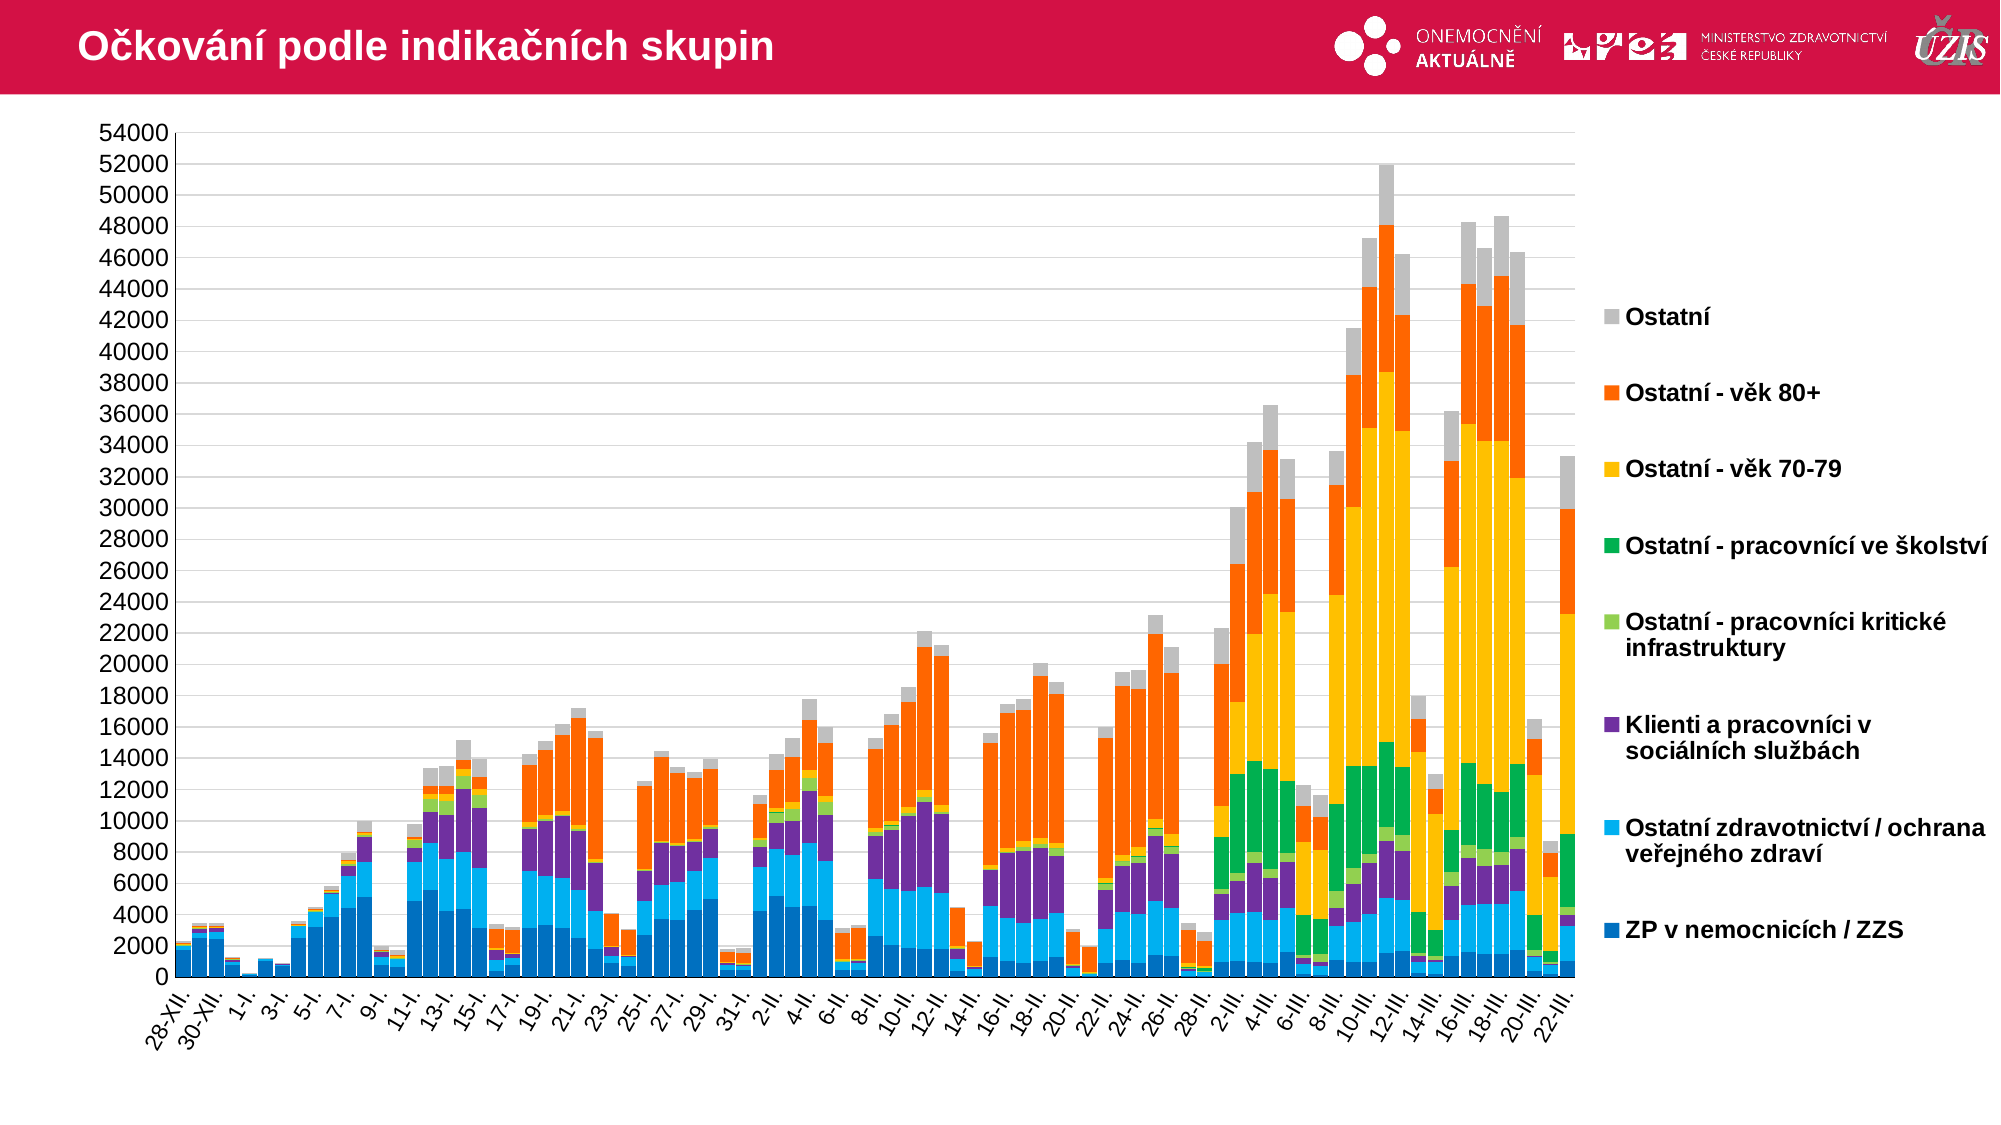

# Očkování podle indikačních skupin

### Chart

| Category | ZP v nemocnicích / ZZS | Ostatní zdravotnictví / ochrana veřejného zdraví | Klienti a pracovníci v sociálních službách | Ostatní - pracovníci kritické infrastruktury | Ostatní - pracovnící ve školství | Ostatní - věk 70-79 | Ostatní - věk 80+ | Ostatní |
|---|---|---|---|---|---|---|---|---|
| 28-XII. | 1733.0 | 268.0 | 76.0 | 8.0 | 0.0 | 47.0 | 30.0 | 135.0 |
| 29-XII. | 2497.0 | 354.0 | 310.0 | 5.0 | 0.0 | 54.0 | 36.0 | 194.0 |
| 30-XII. | 2464.0 | 426.0 | 283.0 | 37.0 | 0.0 | 25.0 | 19.0 | 217.0 |
| 31-XII. | 792.0 | 194.0 | 195.0 | 2.0 | 0.0 | 26.0 | 20.0 | 85.0 |
| 1-I. | 165.0 | 83.0 | 4.0 | 4.0 | 0.0 | 3.0 | 1.0 | 3.0 |
| 2-I. | 1013.0 | 180.0 | 0.0 | 0.0 | 0.0 | 9.0 | 5.0 | 51.0 |
| 3-I. | 693.0 | 179.0 | 2.0 | 0.0 | 0.0 | 6.0 | 3.0 | 34.0 |
| 4-I. | 2527.0 | 781.0 | 3.0 | 14.0 | 0.0 | 42.0 | 20.0 | 192.0 |
| 5-I. | 3199.0 | 997.0 | 12.0 | 40.0 | 0.0 | 59.0 | 31.0 | 180.0 |
| 6-I. | 3839.0 | 1467.0 | 55.0 | 84.0 | 0.0 | 95.0 | 38.0 | 252.0 |
| 7-I. | 4437.0 | 2056.0 | 615.0 | 152.0 | 0.0 | 148.0 | 63.0 | 498.0 |
| 8-I. | 5144.0 | 2216.0 | 1588.0 | 177.0 | 0.0 | 98.0 | 73.0 | 666.0 |
| 9-I. | 748.0 | 568.0 | 303.0 | 26.0 | 0.0 | 72.0 | 41.0 | 251.0 |
| 10-I. | 630.0 | 535.0 | 78.0 | 3.0 | 0.0 | 87.0 | 65.0 | 326.0 |
| 11-I. | 4858.0 | 2490.0 | 917.0 | 476.0 | 0.0 | 98.0 | 147.0 | 820.0 |
| 12-I. | 5589.0 | 3014.0 | 1945.0 | 863.0 | 0.0 | 274.0 | 553.0 | 1156.0 |
| 13-I. | 4256.0 | 3269.0 | 2870.0 | 899.0 | 1.0 | 430.0 | 477.0 | 1296.0 |
| 14-I. | 4341.0 | 3660.0 | 4032.0 | 836.0 | 0.0 | 439.0 | 572.0 | 1310.0 |
| 15-I. | 3140.0 | 3824.0 | 3852.0 | 845.0 | 0.0 | 392.0 | 779.0 | 1106.0 |
| 16-I. | 378.0 | 724.0 | 618.0 | 0.0 | 0.0 | 164.0 | 1194.0 | 301.0 |
| 17-I. | 791.0 | 424.0 | 241.0 | 0.0 | 0.0 | 115.0 | 1467.0 | 192.0 |
| 18-I. | 3177.0 | 3611.0 | 2710.0 | 116.0 | 0.0 | 282.0 | 3640.0 | 724.0 |
| 19-I. | 3352.0 | 3138.0 | 3517.0 | 113.0 | 0.0 | 223.0 | 4167.0 | 612.0 |
| 20-I. | 3147.0 | 3213.0 | 3928.0 | 78.0 | 0.0 | 280.0 | 4835.0 | 690.0 |
| 21-I. | 2524.0 | 3075.0 | 3760.0 | 118.0 | 0.0 | 259.0 | 6863.0 | 603.0 |
| 22-I. | 1802.0 | 2437.0 | 3086.0 | 33.0 | 0.0 | 214.0 | 7709.0 | 480.0 |
| 23-I. | 895.0 | 483.0 | 601.0 | 3.0 | 0.0 | 19.0 | 2012.0 | 114.0 |
| 24-I. | 739.0 | 522.0 | 125.0 | 4.0 | 0.0 | 52.0 | 1571.0 | 86.0 |
| 25-I. | 2703.0 | 2199.0 | 1925.0 | 25.0 | 0.0 | 87.0 | 5277.0 | 332.0 |
| 26-I. | 3721.0 | 2198.0 | 2656.0 | 45.0 | 0.0 | 80.0 | 5376.0 | 361.0 |
| 27-I. | 3672.0 | 2388.0 | 2373.0 | 47.0 | 0.0 | 99.0 | 4503.0 | 343.0 |
| 28-I. | 4292.0 | 2523.0 | 1799.0 | 113.0 | 0.0 | 115.0 | 3886.0 | 383.0 |
| 29-I. | 5021.0 | 2601.0 | 1847.0 | 144.0 | 0.0 | 129.0 | 3592.0 | 617.0 |
| 30-I. | 492.0 | 266.0 | 178.0 | 0.0 | 0.0 | 68.0 | 583.0 | 210.0 |
| 31-I. | 482.0 | 263.0 | 63.0 | 20.0 | 0.0 | 97.0 | 615.0 | 300.0 |
| 1-II. | 4209.0 | 2851.0 | 1287.0 | 420.0 | 0.0 | 149.0 | 2180.0 | 573.0 |
| 2-II. | 5169.0 | 3031.0 | 1658.0 | 671.0 | 3.0 | 257.0 | 2474.0 | 986.0 |
| 3-II. | 4487.0 | 3334.0 | 2188.0 | 763.0 | 1.0 | 455.0 | 2839.0 | 1251.0 |
| 4-II. | 4582.0 | 3982.0 | 3353.0 | 810.0 | 0.0 | 488.0 | 3206.0 | 1335.0 |
| 5-II. | 3646.0 | 3773.0 | 2977.0 | 804.0 | 0.0 | 384.0 | 3417.0 | 983.0 |
| 6-II. | 431.0 | 578.0 | 42.0 | 5.0 | 0.0 | 79.0 | 1720.0 | 304.0 |
| 7-II. | 436.0 | 500.0 | 176.0 | 3.0 | 0.0 | 80.0 | 1932.0 | 181.0 |
| 8-II. | 2664.0 | 3647.0 | 2727.0 | 252.0 | 0.0 | 254.0 | 5029.0 | 734.0 |
| 9-II. | 2029.0 | 3590.0 | 3770.0 | 317.0 | 1.0 | 283.0 | 6108.0 | 757.0 |
| 10-II. | 1871.0 | 3619.0 | 4814.0 | 200.0 | 1.0 | 348.0 | 6717.0 | 1004.0 |
| 11-II. | 1798.0 | 3993.0 | 5389.0 | 333.0 | 0.0 | 483.0 | 9143.0 | 996.0 |
| 12-II. | 1780.0 | 3616.0 | 5014.0 | 167.0 | 1.0 | 415.0 | 9526.0 | 737.0 |
| 13-II. | 396.0 | 761.0 | 714.0 | 4.0 | 1.0 | 112.0 | 2416.0 | 115.0 |
| 14-II. | 59.0 | 470.0 | 126.0 | 0.0 | 0.0 | 39.0 | 1577.0 | 74.0 |
| 15-II. | 1286.0 | 3248.0 | 2316.0 | 79.0 | 0.0 | 255.0 | 7822.0 | 588.0 |
| 16-II. | 1063.0 | 2721.0 | 4168.0 | 50.0 | 1.0 | 251.0 | 8666.0 | 527.0 |
| 17-II. | 905.0 | 2534.0 | 4653.0 | 262.0 | 1.0 | 331.0 | 8367.0 | 732.0 |
| 18-II. | 1053.0 | 2691.0 | 4548.0 | 252.0 | 0.0 | 386.0 | 10298.0 | 888.0 |
| 19-II. | 1294.0 | 2819.0 | 3638.0 | 491.0 | 1.0 | 321.0 | 9537.0 | 779.0 |
| 20-II. | 63.0 | 548.0 | 163.0 | 4.0 | 2.0 | 72.0 | 2039.0 | 178.0 |
| 21-II. | 82.0 | 186.0 | 3.0 | 12.0 | 0.0 | 43.0 | 1594.0 | 96.0 |
| 22-II. | 884.0 | 2205.0 | 2492.0 | 471.0 | 1.0 | 267.0 | 8972.0 | 679.0 |
| 23-II. | 1093.0 | 3108.0 | 2924.0 | 291.0 | 1.0 | 425.0 | 10783.0 | 916.0 |
| 24-II. | 905.0 | 3129.0 | 3293.0 | 447.0 | 5.0 | 570.0 | 10080.0 | 1200.0 |
| 25-II. | 1423.0 | 3454.0 | 4180.0 | 498.0 | 4.0 | 536.0 | 11823.0 | 1216.0 |
| 26-II. | 1365.0 | 3072.0 | 3461.0 | 427.0 | 53.0 | 785.0 | 10285.0 | 1690.0 |
| 27-II. | 105.0 | 310.0 | 168.0 | 23.0 | 34.0 | 255.0 | 2145.0 | 412.0 |
| 28-II. | 54.0 | 256.0 | 102.0 | 11.0 | 192.0 | 110.0 | 1613.0 | 524.0 |
| 1-III. | 967.0 | 2665.0 | 1669.0 | 308.0 | 3332.0 | 1998.0 | 9056.0 | 2320.0 |
| 2-III. | 1054.0 | 3070.0 | 2052.0 | 475.0 | 6348.0 | 4565.0 | 8867.0 | 3611.0 |
| 3-III. | 980.0 | 3214.0 | 3135.0 | 666.0 | 5843.0 | 8107.0 | 9091.0 | 3168.0 |
| 4-III. | 939.0 | 2693.0 | 2693.0 | 588.0 | 6415.0 | 11181.0 | 9183.0 | 2919.0 |
| 5-III. | 1586.0 | 2832.0 | 2975.0 | 562.0 | 4583.0 | 10843.0 | 7212.0 | 2552.0 |
| 6-III. | 197.0 | 634.0 | 373.0 | 244.0 | 2522.0 | 4649.0 | 2349.0 | 1302.0 |
| 7-III. | 136.0 | 557.0 | 298.0 | 476.0 | 2278.0 | 4409.0 | 2077.0 | 1387.0 |
| 8-III. | 1128.0 | 2151.0 | 1167.0 | 1069.0 | 5565.0 | 13352.0 | 7014.0 | 2214.0 |
| 9-III. | 991.0 | 2567.0 | 2410.0 | 986.0 | 6545.0 | 16560.0 | 8476.0 | 2950.0 |
| 10-III. | 993.0 | 3026.0 | 3281.0 | 591.0 | 5628.0 | 21614.0 | 9024.0 | 3115.0 |
| 11-III. | 1566.0 | 3521.0 | 3631.0 | 889.0 | 5451.0 | 23640.0 | 9422.0 | 3836.0 |
| 12-III. | 1700.0 | 3251.0 | 3115.0 | 1004.0 | 4346.0 | 21500.0 | 7400.0 | 3951.0 |
| 13-III. | 243.0 | 722.0 | 410.0 | 196.0 | 2610.0 | 10196.0 | 2131.0 | 1448.0 |
| 14-III. | 212.0 | 756.0 | 103.0 | 305.0 | 1653.0 | 7436.0 | 1574.0 | 972.0 |
| 15-III. | 1373.0 | 2301.0 | 2152.0 | 926.0 | 2678.0 | 16823.0 | 6724.0 | 3216.0 |
| 16-III. | 1597.0 | 3010.0 | 2984.0 | 866.0 | 5224.0 | 21677.0 | 8964.0 | 3937.0 |
| 17-III. | 1455.0 | 3203.0 | 2451.0 | 1089.0 | 4170.0 | 21900.0 | 8675.0 | 3676.0 |
| 18-III. | 1477.0 | 3171.0 | 2515.0 | 829.0 | 3872.0 | 22421.0 | 10578.0 | 3808.0 |
| 19-III. | 1743.0 | 3761.0 | 2712.0 | 768.0 | 4617.0 | 18327.0 | 9789.0 | 4634.0 |
| 20-III. | 393.0 | 924.0 | 54.0 | 385.0 | 2213.0 | 8992.0 | 2262.0 | 1300.0 |
| 21-III. | 187.0 | 612.0 | 17.0 | 159.0 | 700.0 | 4730.0 | 1561.0 | 760.0 |
| 22-III. | 1039.0 | 2227.0 | 728.0 | 496.0 | 4667.0 | 14044.0 | 6750.0 | 3380.0 |